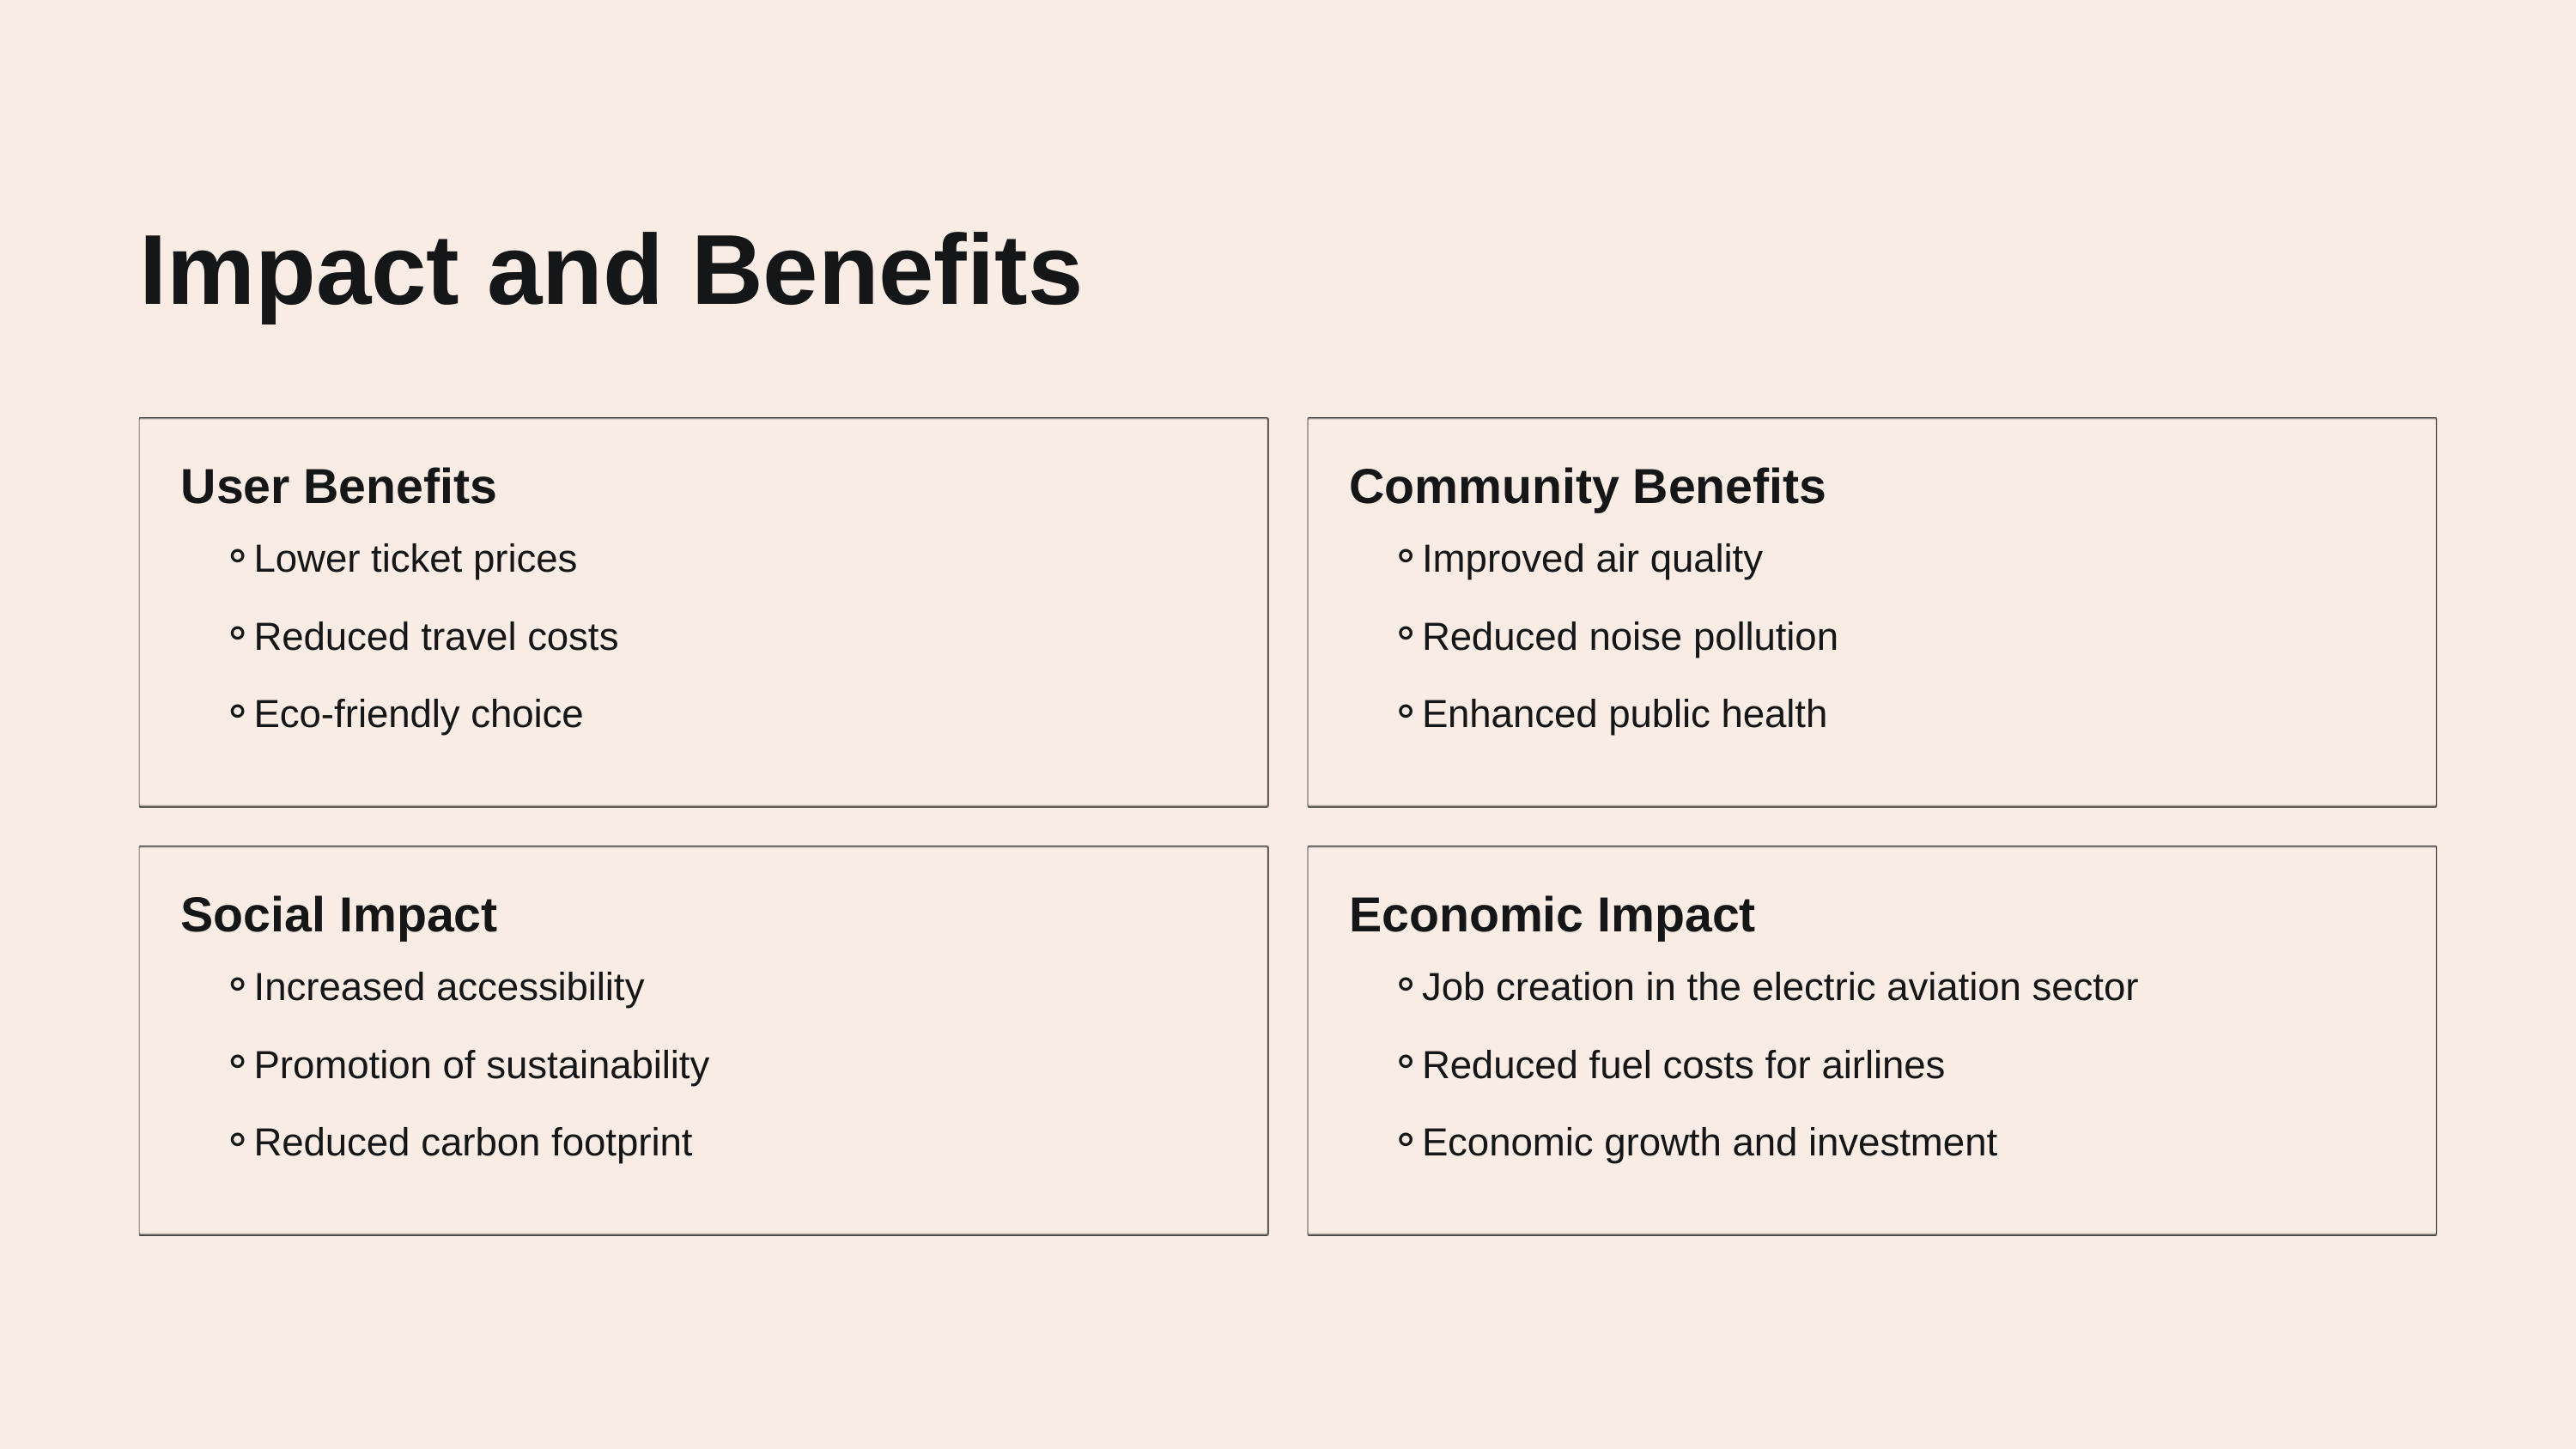

Impact and Benefits

User Benefits
Community Benefits
Lower ticket prices
Improved air quality
Reduced travel costs
Reduced noise pollution
Eco-friendly choice
Enhanced public health

Social Impact
Economic Impact
Increased accessibility
Job creation in the electric aviation sector
Promotion of sustainability
Reduced fuel costs for airlines
Reduced carbon footprint
Economic growth and investment